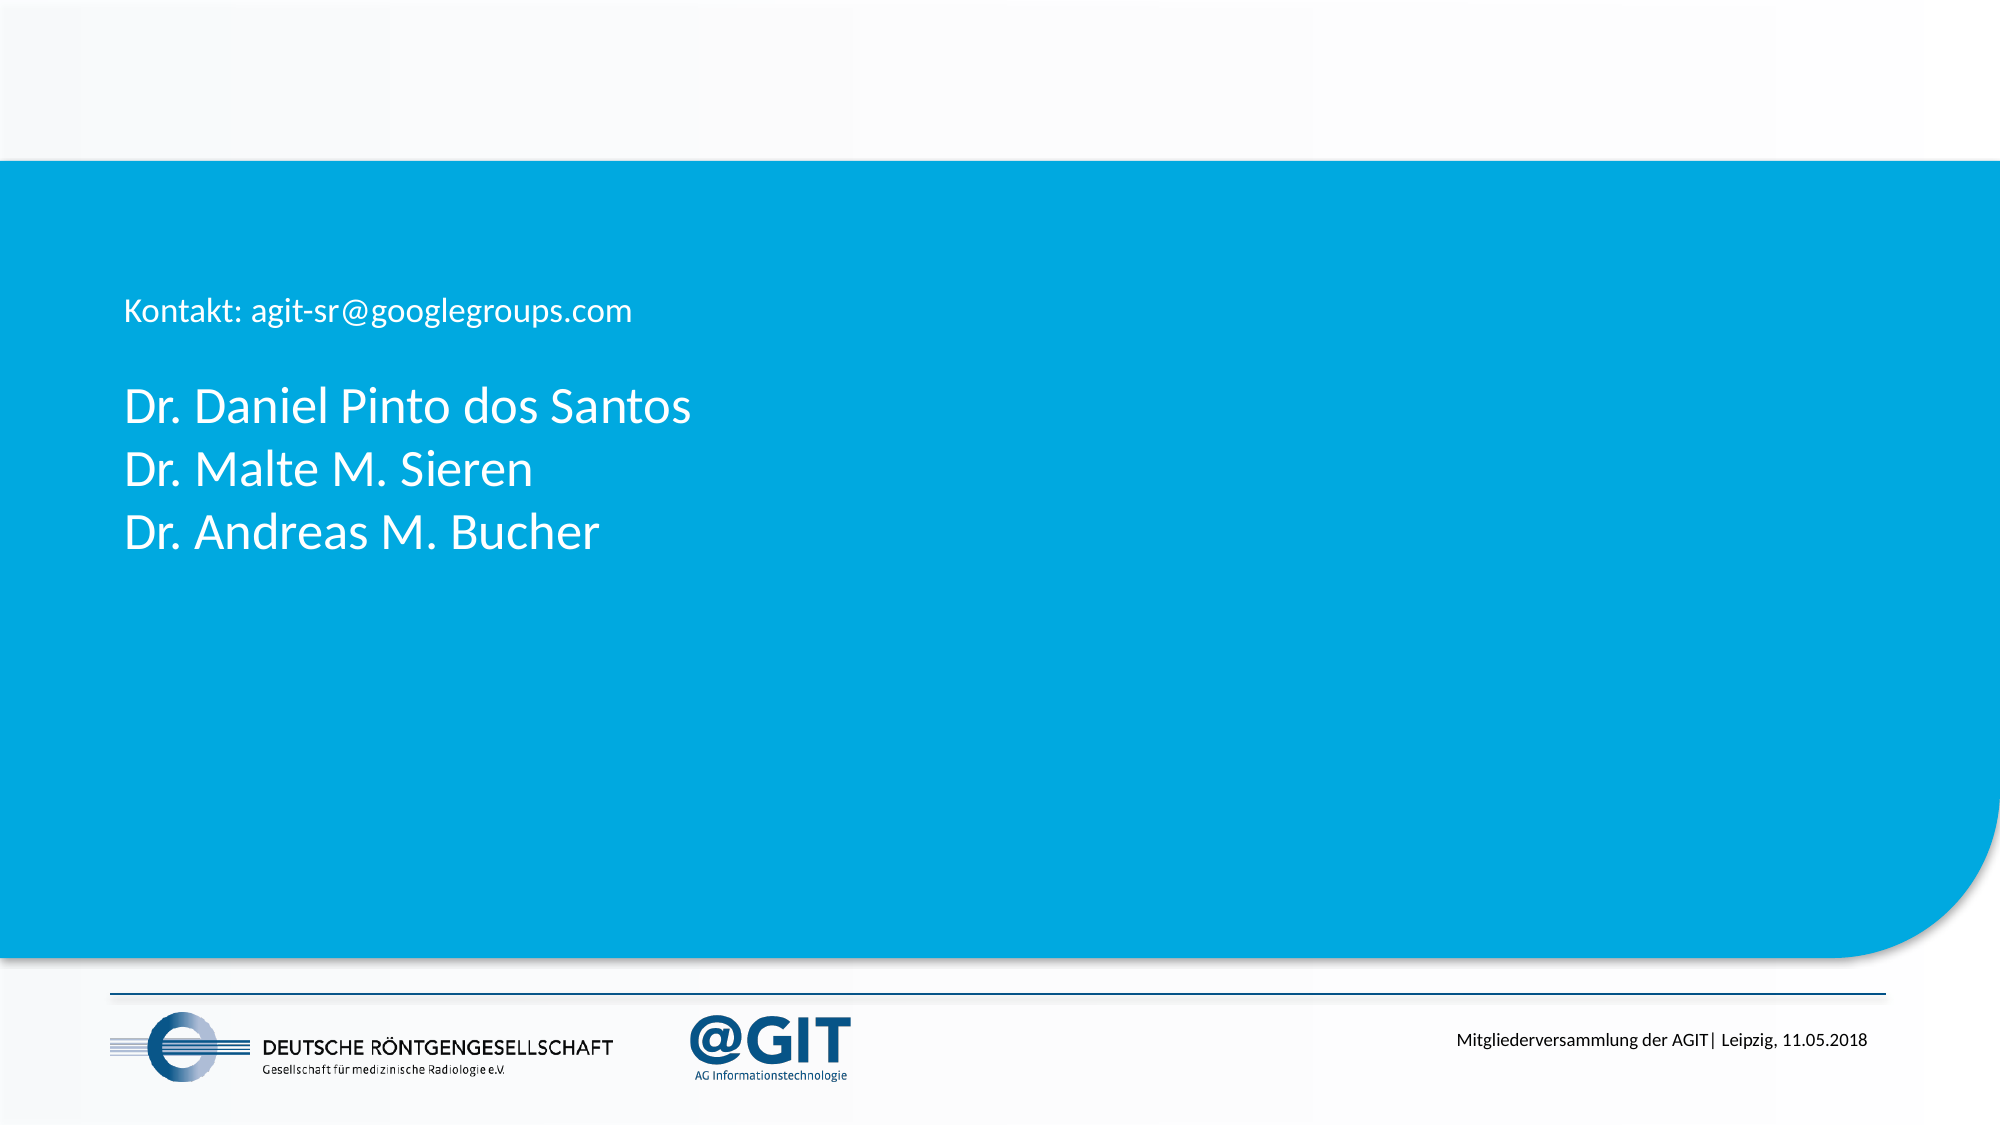

Kontakt: agit-sr@googlegroups.com

Dr. Daniel Pinto dos Santos
Dr. Malte M. Sieren
Dr. Andreas M. Bucher